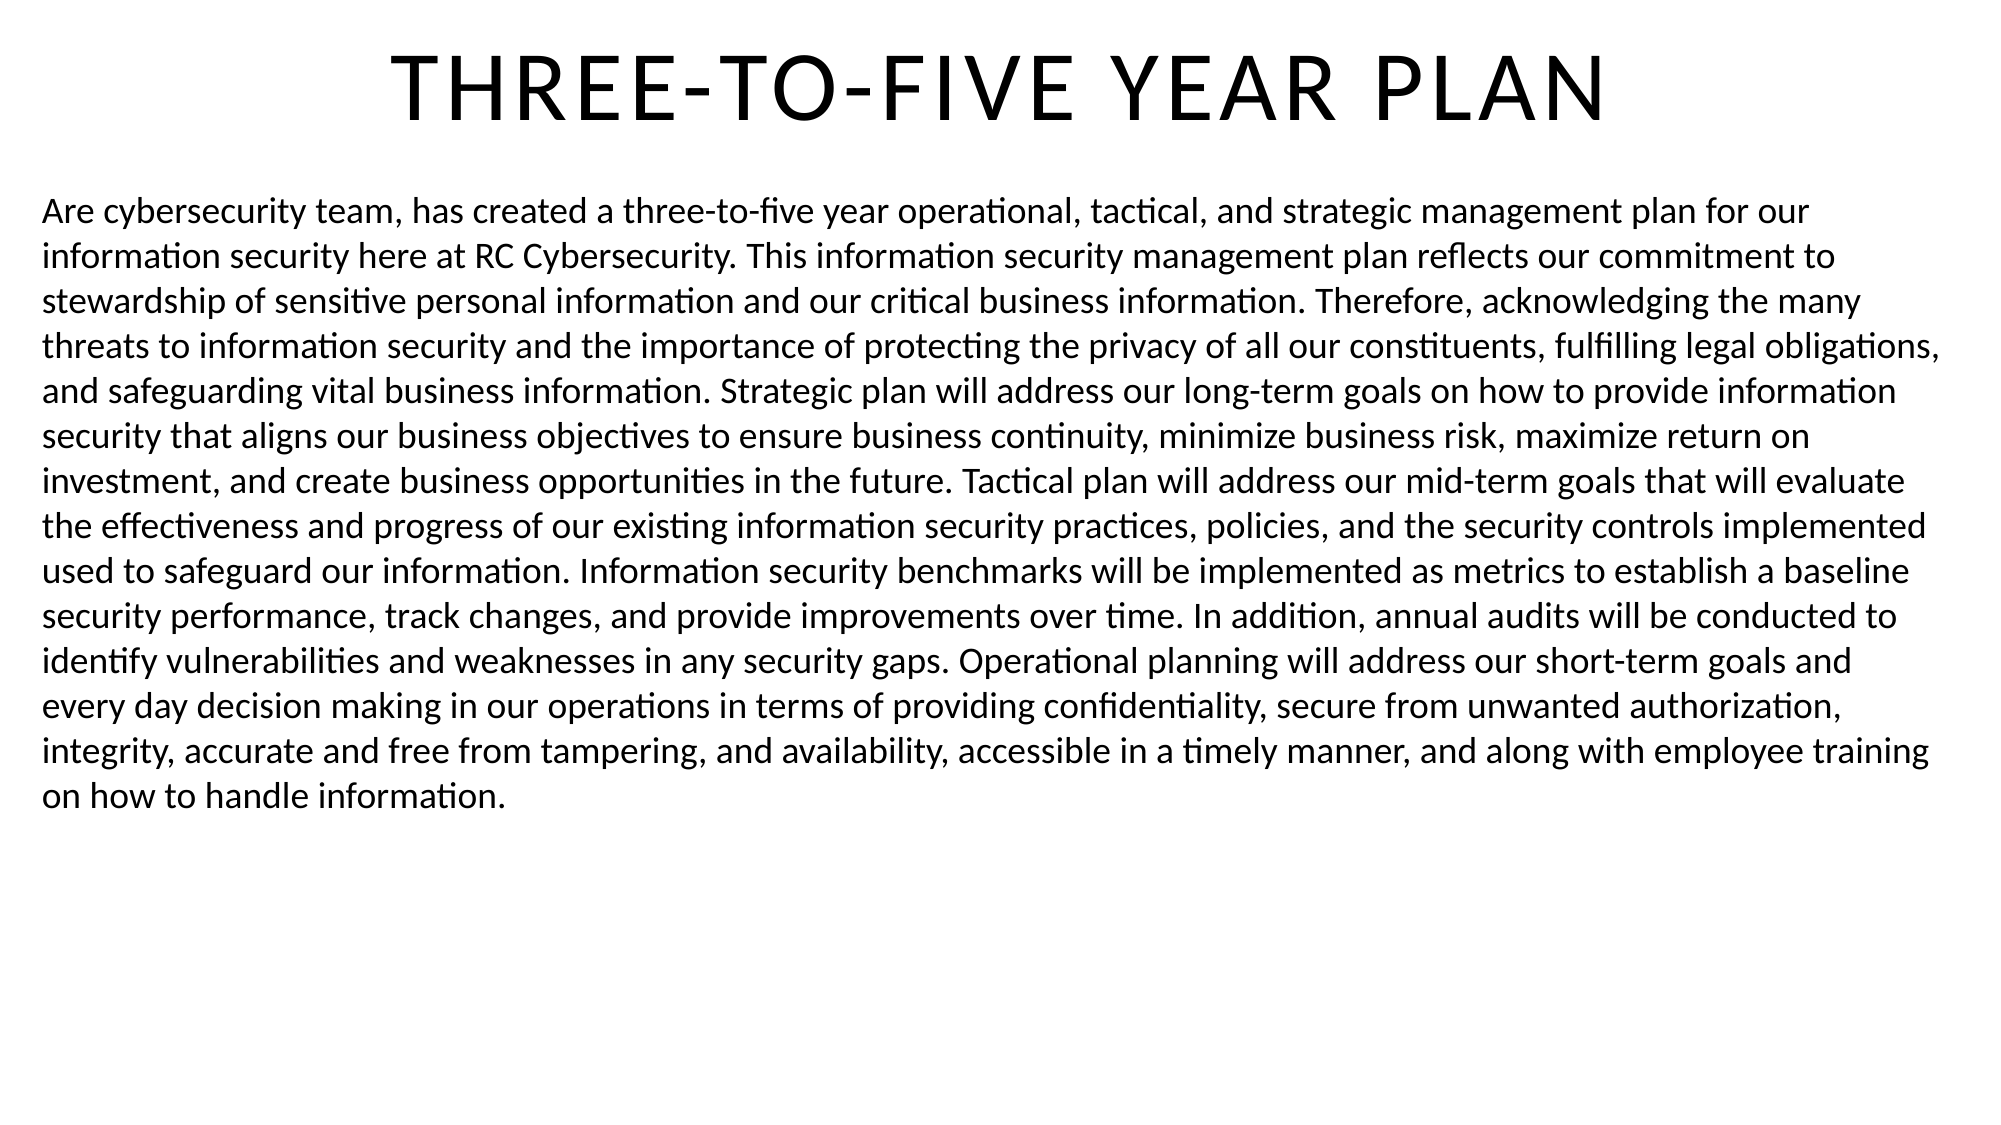

# Three-to-five year plan
Are cybersecurity team, has created a three-to-five year operational, tactical, and strategic management plan for our information security here at RC Cybersecurity. This information security management plan reflects our commitment to stewardship of sensitive personal information and our critical business information. Therefore, acknowledging the many threats to information security and the importance of protecting the privacy of all our constituents, fulfilling legal obligations, and safeguarding vital business information. Strategic plan will address our long-term goals on how to provide information security that aligns our business objectives to ensure business continuity, minimize business risk, maximize return on investment, and create business opportunities in the future. Tactical plan will address our mid-term goals that will evaluate the effectiveness and progress of our existing information security practices, policies, and the security controls implemented used to safeguard our information. Information security benchmarks will be implemented as metrics to establish a baseline security performance, track changes, and provide improvements over time. In addition, annual audits will be conducted to identify vulnerabilities and weaknesses in any security gaps. Operational planning will address our short-term goals and every day decision making in our operations in terms of providing confidentiality, secure from unwanted authorization, integrity, accurate and free from tampering, and availability, accessible in a timely manner, and along with employee training on how to handle information.